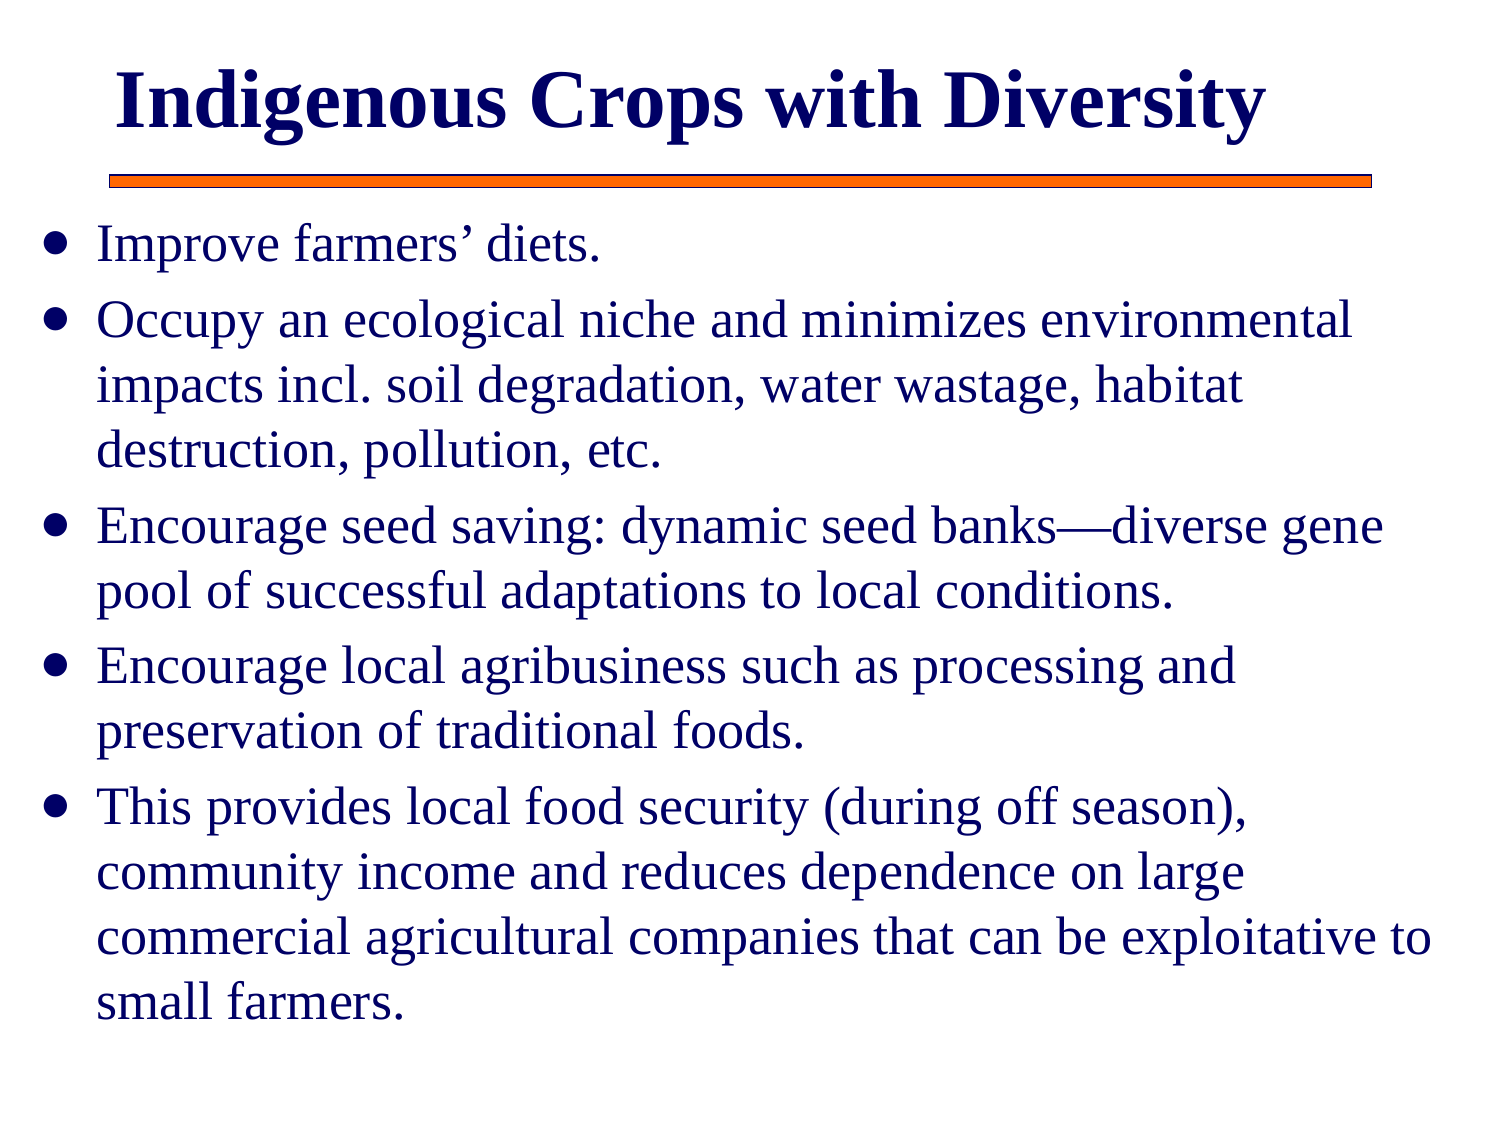

# Indigenous Crops with Diversity
Improve farmers’ diets.
Occupy an ecological niche and minimizes environmental impacts incl. soil degradation, water wastage, habitat destruction, pollution, etc.
Encourage seed saving: dynamic seed banks—diverse gene pool of successful adaptations to local conditions.
Encourage local agribusiness such as processing and preservation of traditional foods.
This provides local food security (during off season), community income and reduces dependence on large commercial agricultural companies that can be exploitative to small farmers.